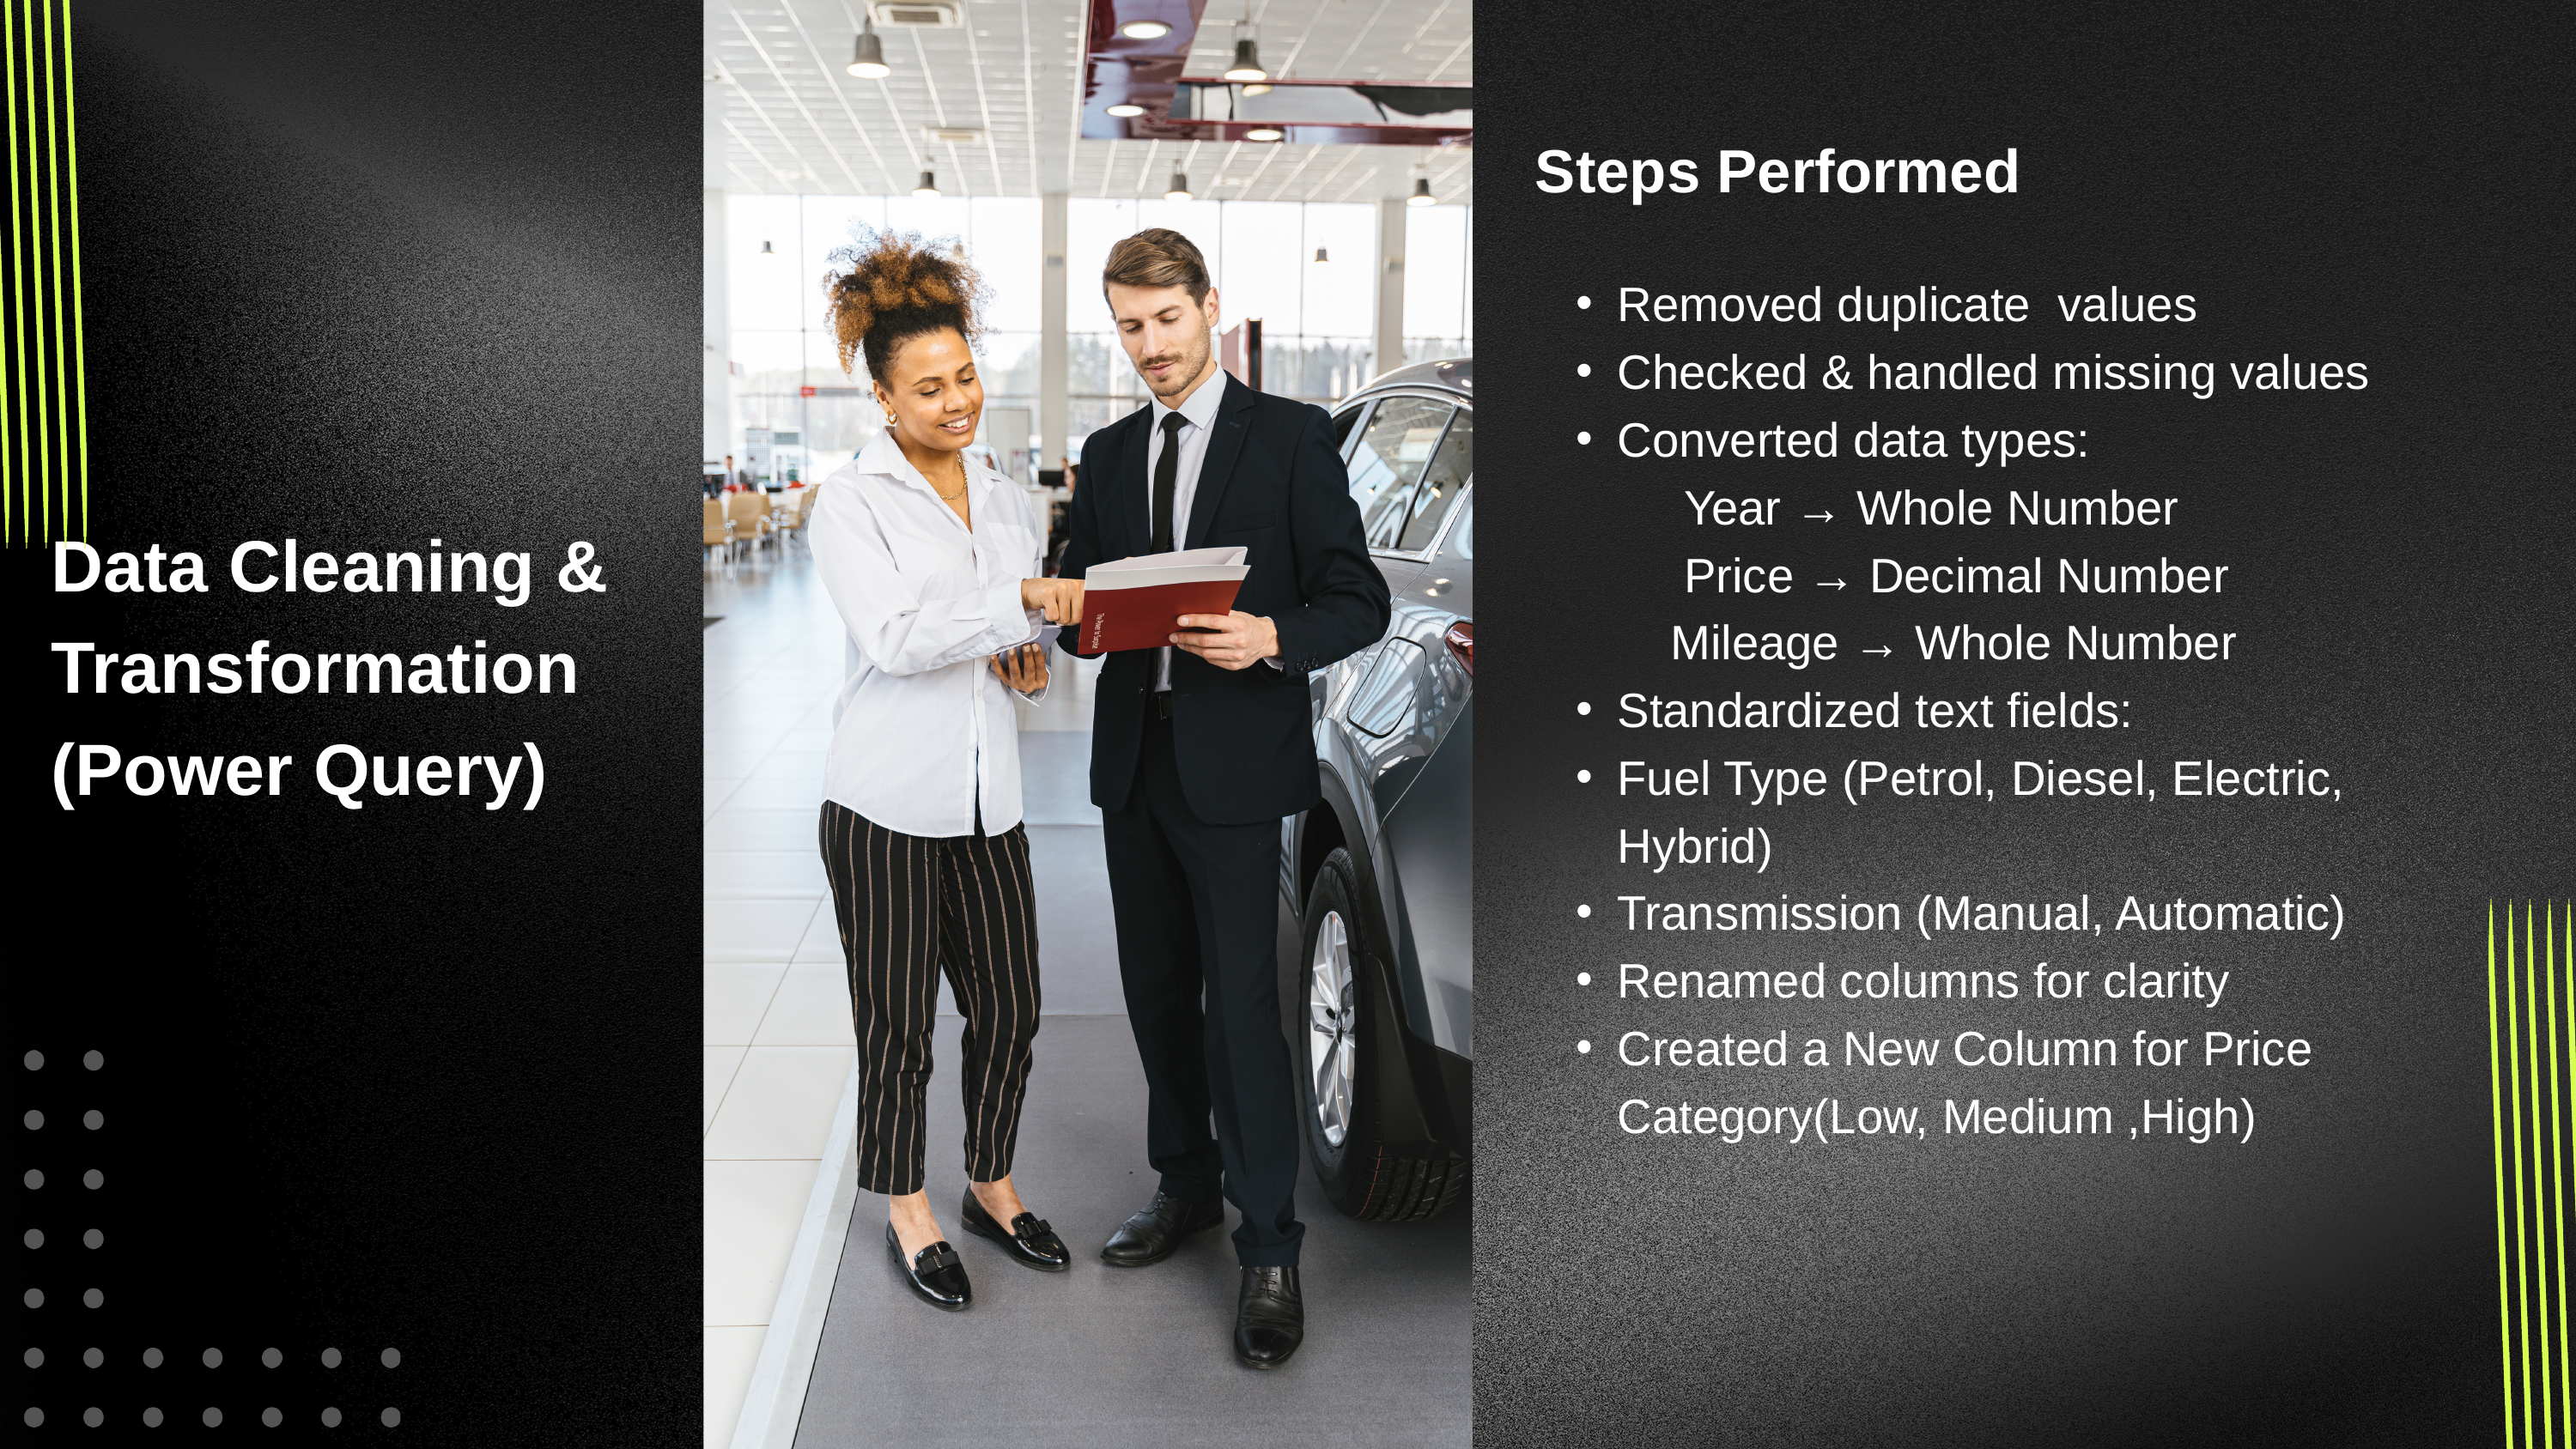

Steps Performed

Removed duplicate  values
Checked & handled missing values
Converted data types:
           Year → Whole Number
           Price → Decimal Number
          Mileage → Whole Number
Standardized text fields:
Fuel Type (Petrol, Diesel, Electric, Hybrid)
Transmission (Manual, Automatic)
Renamed columns for clarity
Created a New Column for Price Category(Low, Medium ,High)

Data Cleaning & Transformation (Power Query)